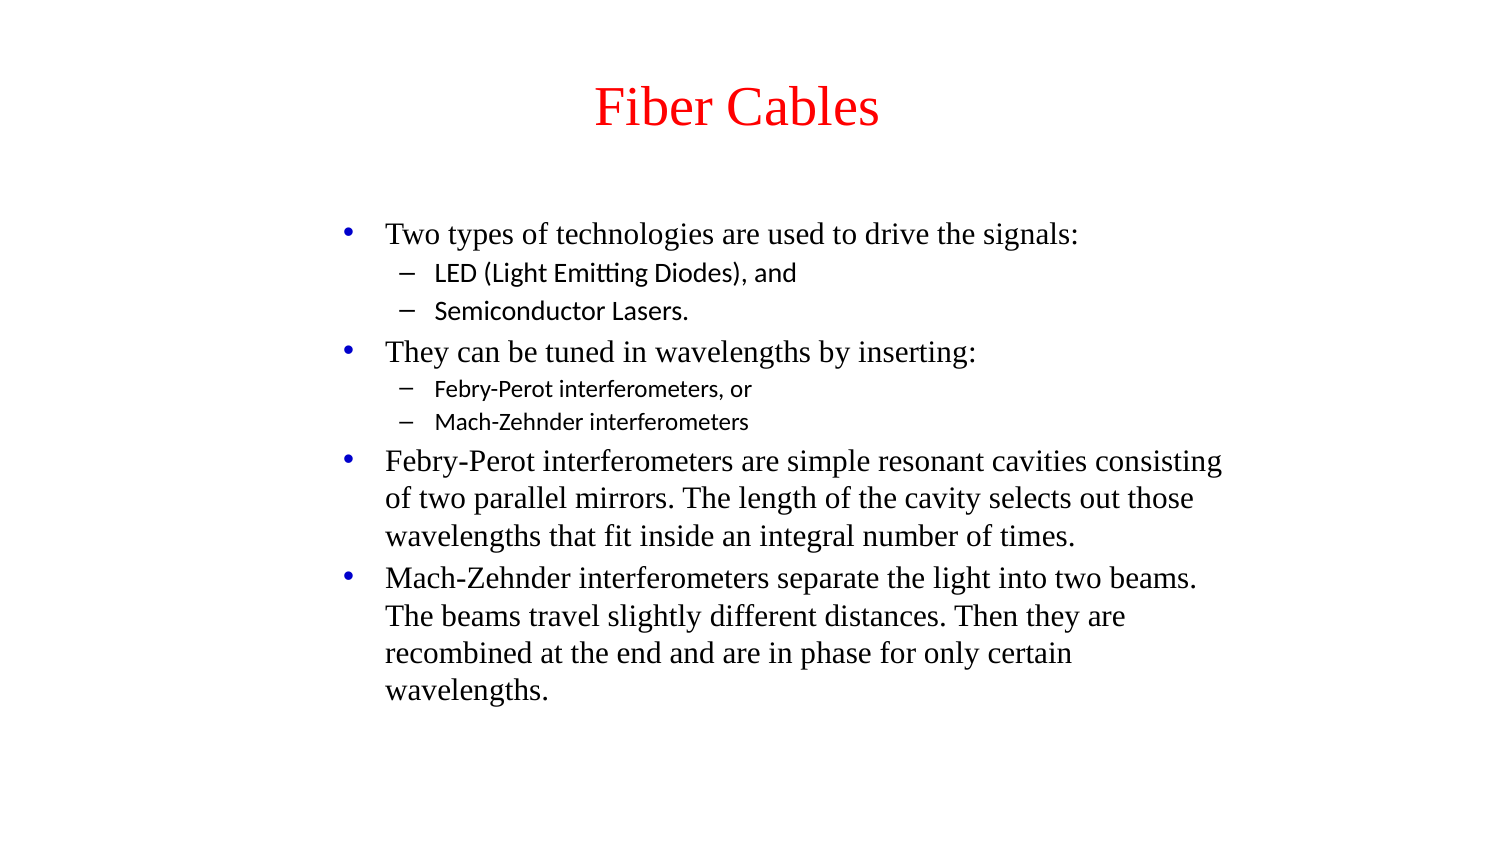

# Fiber Cables
Two types of technologies are used to drive the signals:
LED (Light Emitting Diodes), and
Semiconductor Lasers.
They can be tuned in wavelengths by inserting:
Febry-Perot interferometers, or
Mach-Zehnder interferometers
Febry-Perot interferometers are simple resonant cavities consisting of two parallel mirrors. The length of the cavity selects out those wavelengths that fit inside an integral number of times.
Mach-Zehnder interferometers separate the light into two beams. The beams travel slightly different distances. Then they are recombined at the end and are in phase for only certain wavelengths.